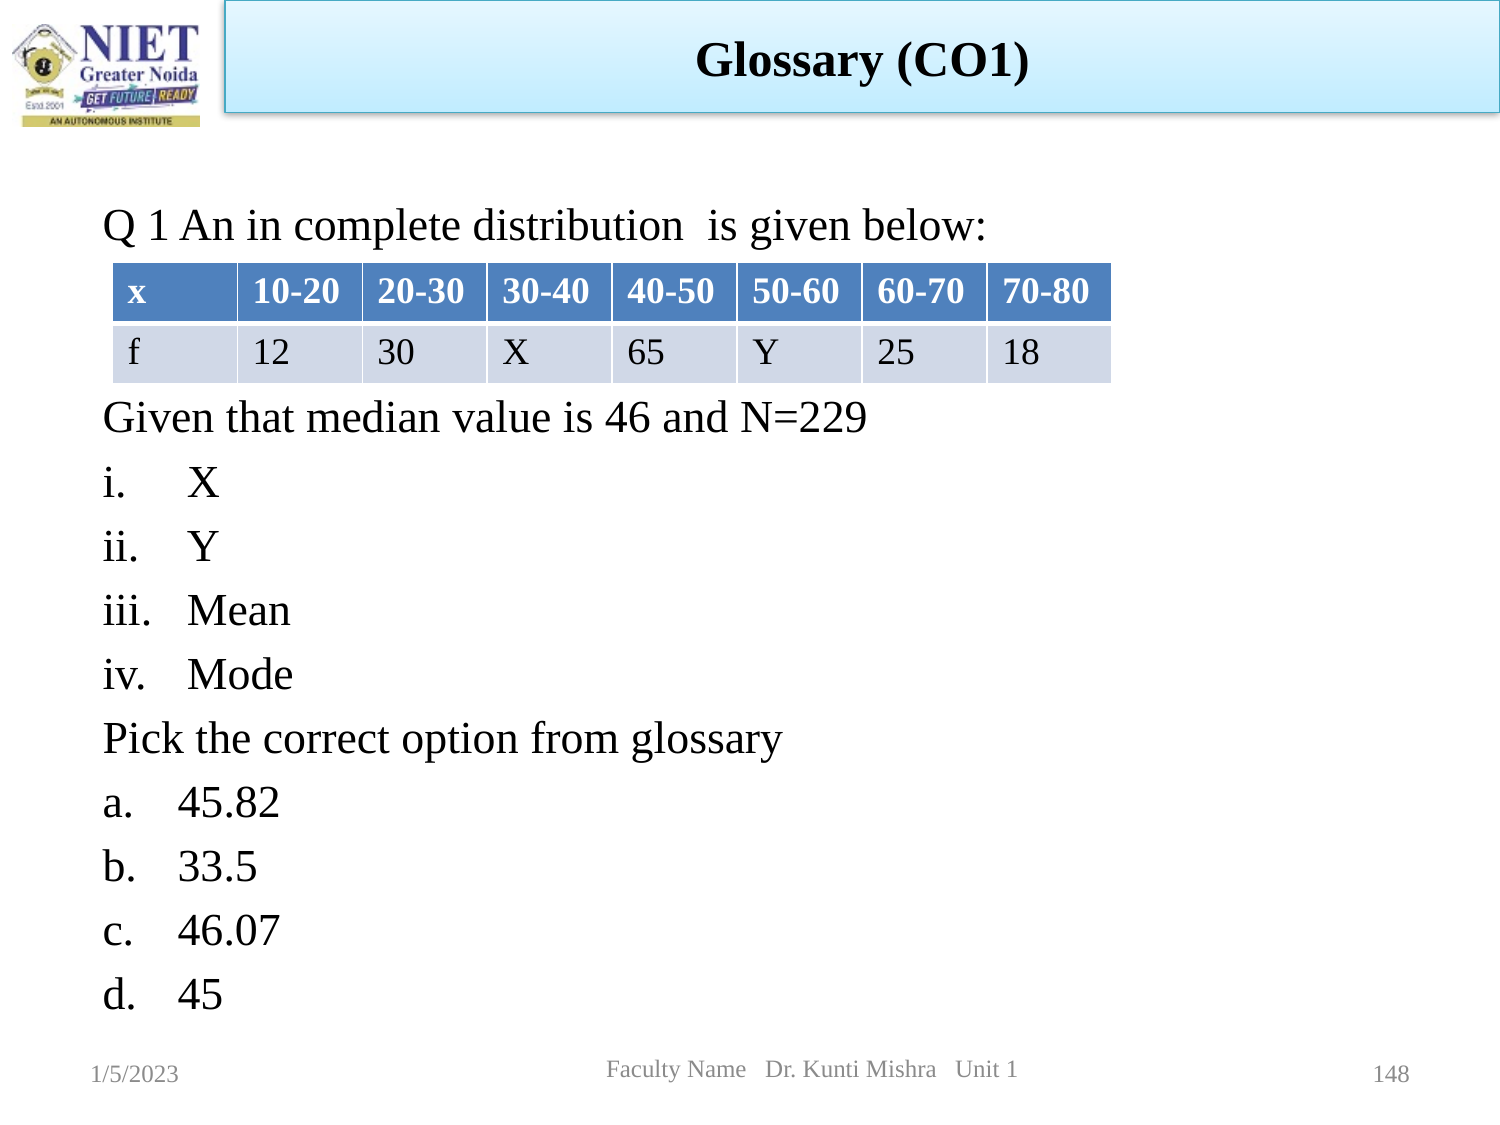

Glossary (CO1)
Q 1 An in complete distribution  is given below:

Given that median value is 46 and N=229
X
Y
Mean
Mode
Pick the correct option from glossary
45.82
33.5
46.07
45

| x | 10-20 | 20-30 | 30-40 | 40-50 | 50-60 | 60-70 | 70-80 |
| --- | --- | --- | --- | --- | --- | --- | --- |
| f | 12 | 30 | X | 65 | Y | 25 | 18 |
Faculty Name   Dr. Kunti Mishra   Unit 1
1/5/2023
148